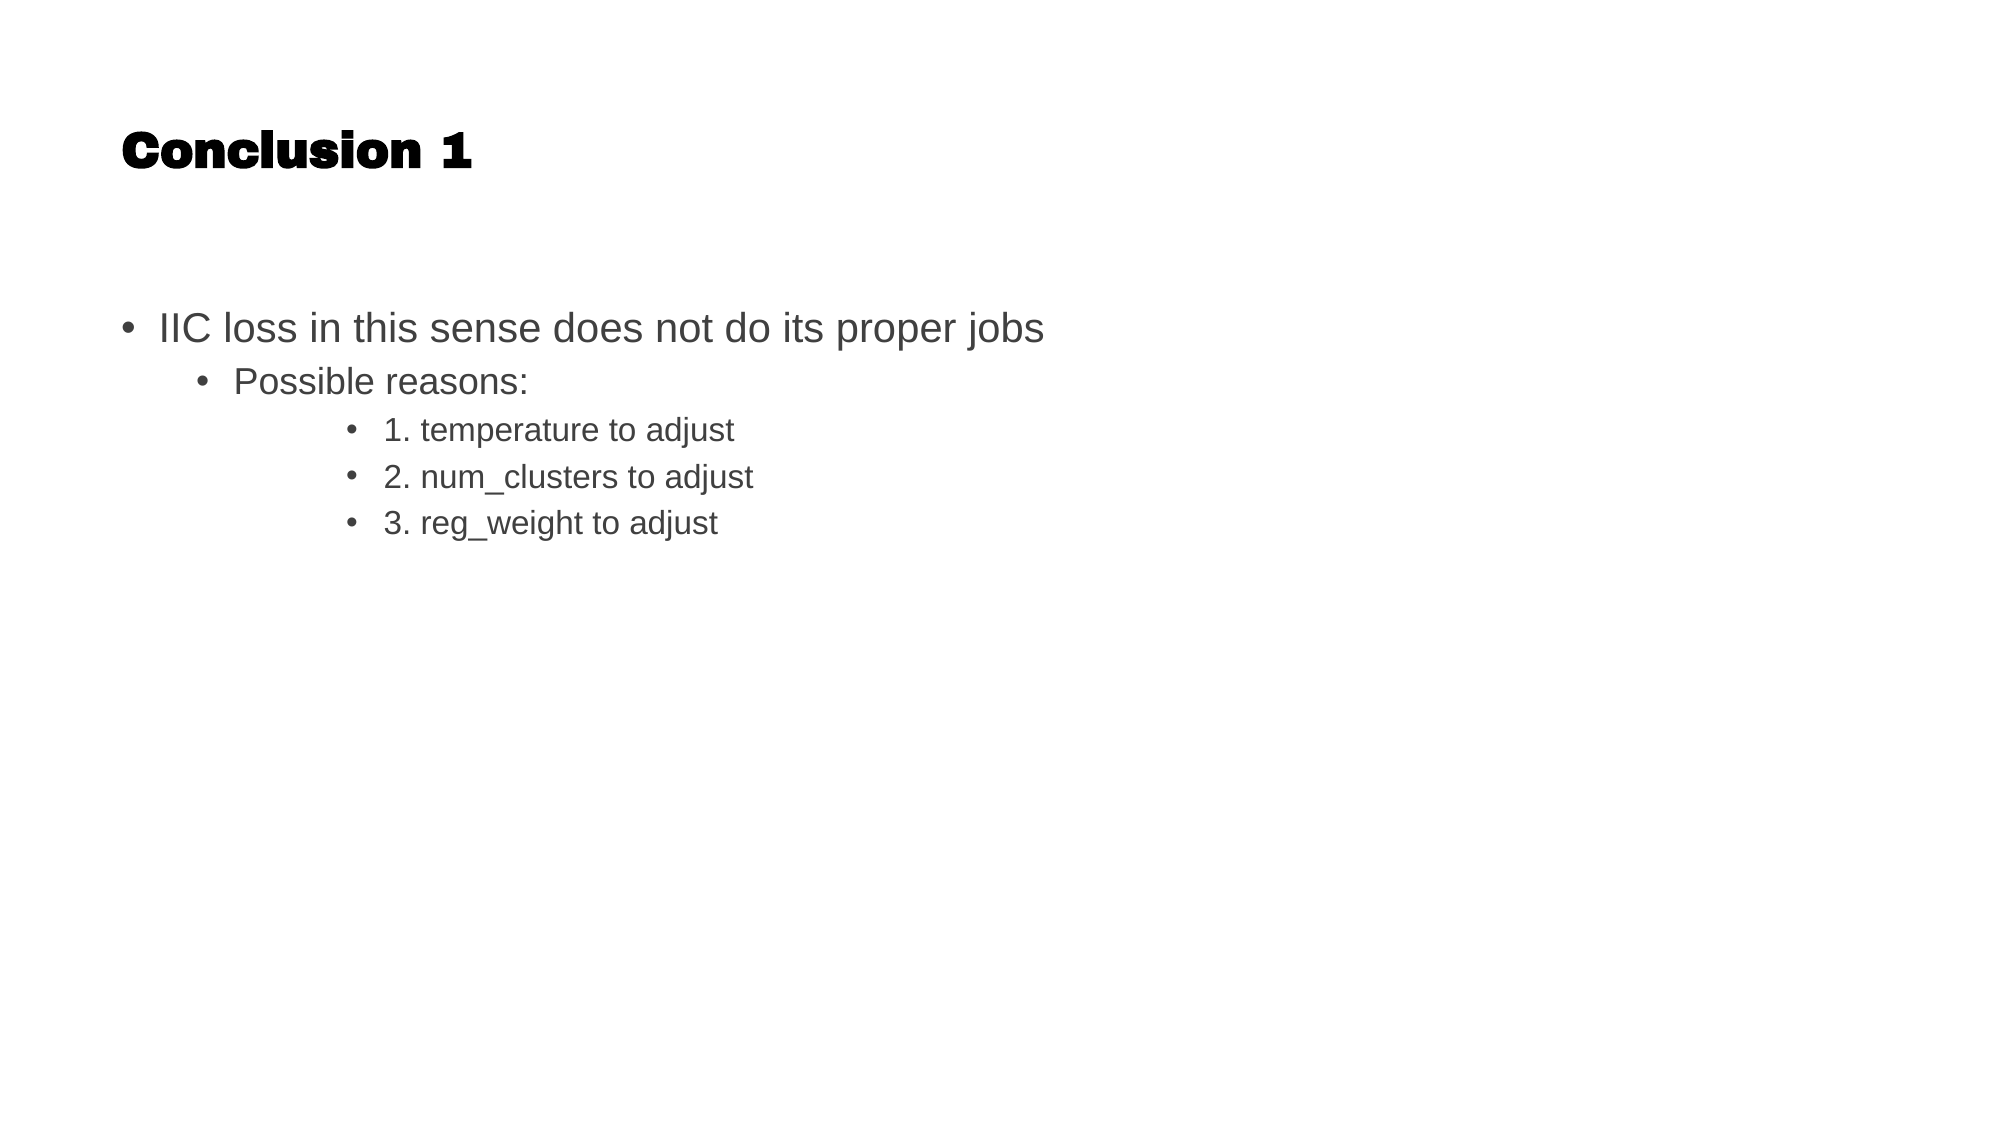

# Conclusion 1
IIC loss in this sense does not do its proper jobs
Possible reasons:
1. temperature to adjust
2. num_clusters to adjust
3. reg_weight to adjust